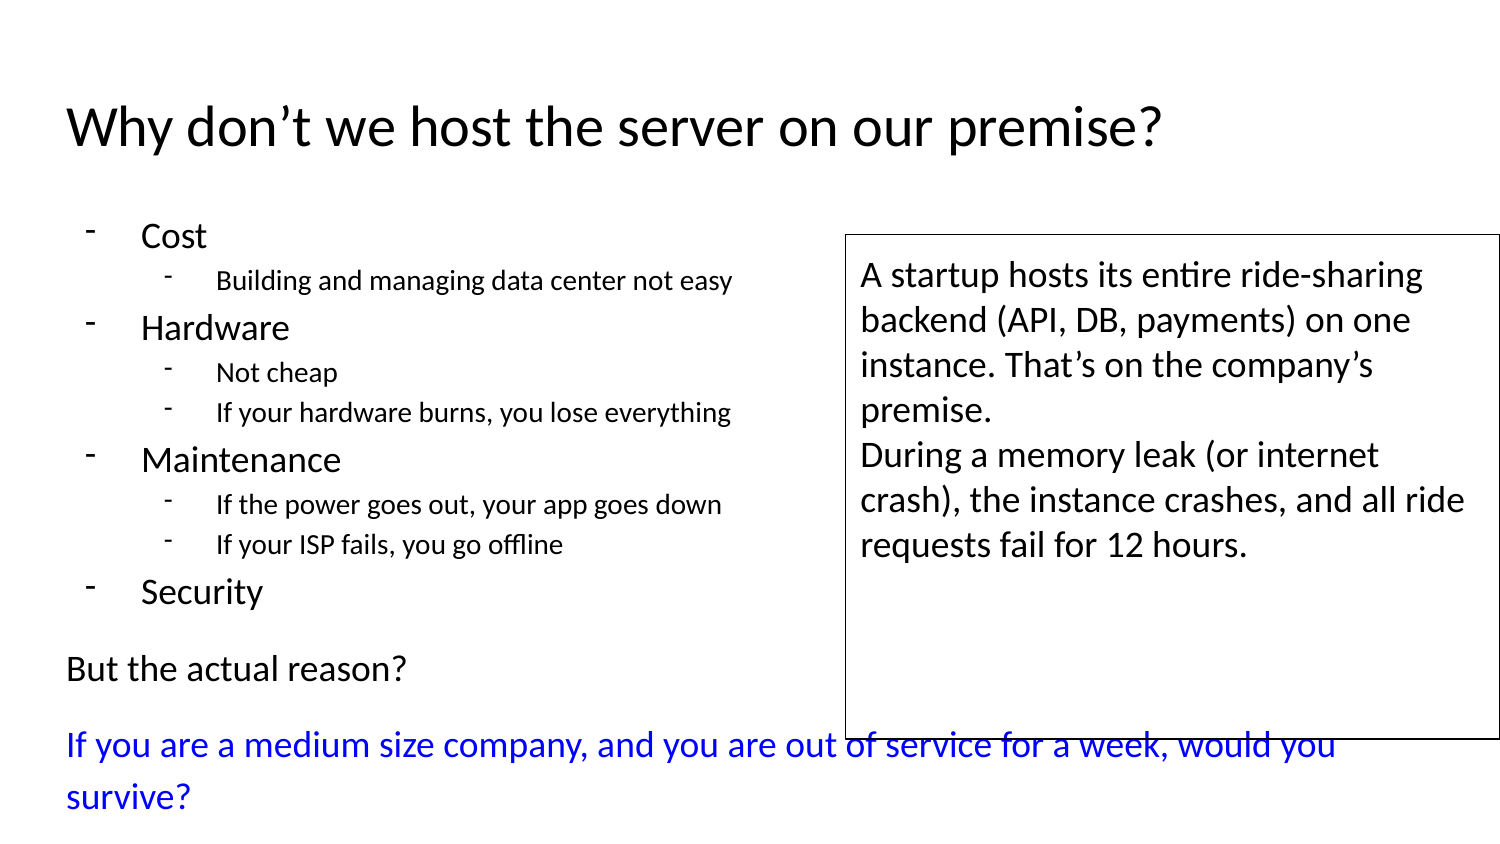

# Why don’t we host the server on our premise?
Cost
Building and managing data center not easy
Hardware
Not cheap
If your hardware burns, you lose everything
Maintenance
If the power goes out, your app goes down
If your ISP fails, you go offline
Security
But the actual reason?
If you are a medium size company, and you are out of service for a week, would you survive?
A startup hosts its entire ride-sharing backend (API, DB, payments) on one instance. That’s on the company’s premise.
During a memory leak (or internet crash), the instance crashes, and all ride requests fail for 12 hours.